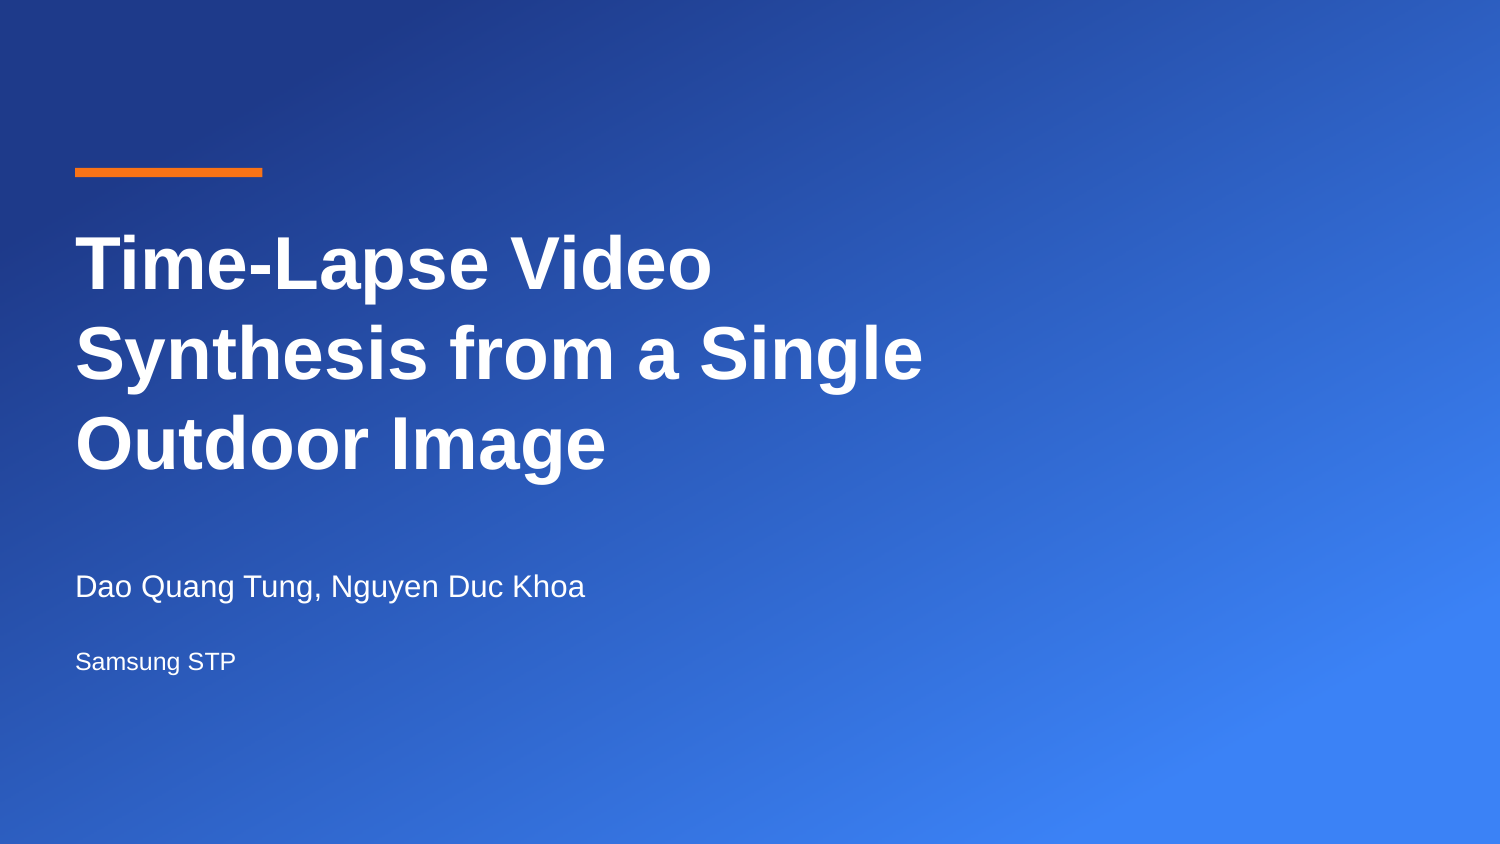

Time-Lapse Video Synthesis from a Single Outdoor Image
Dao Quang Tung, Nguyen Duc Khoa
Samsung STP